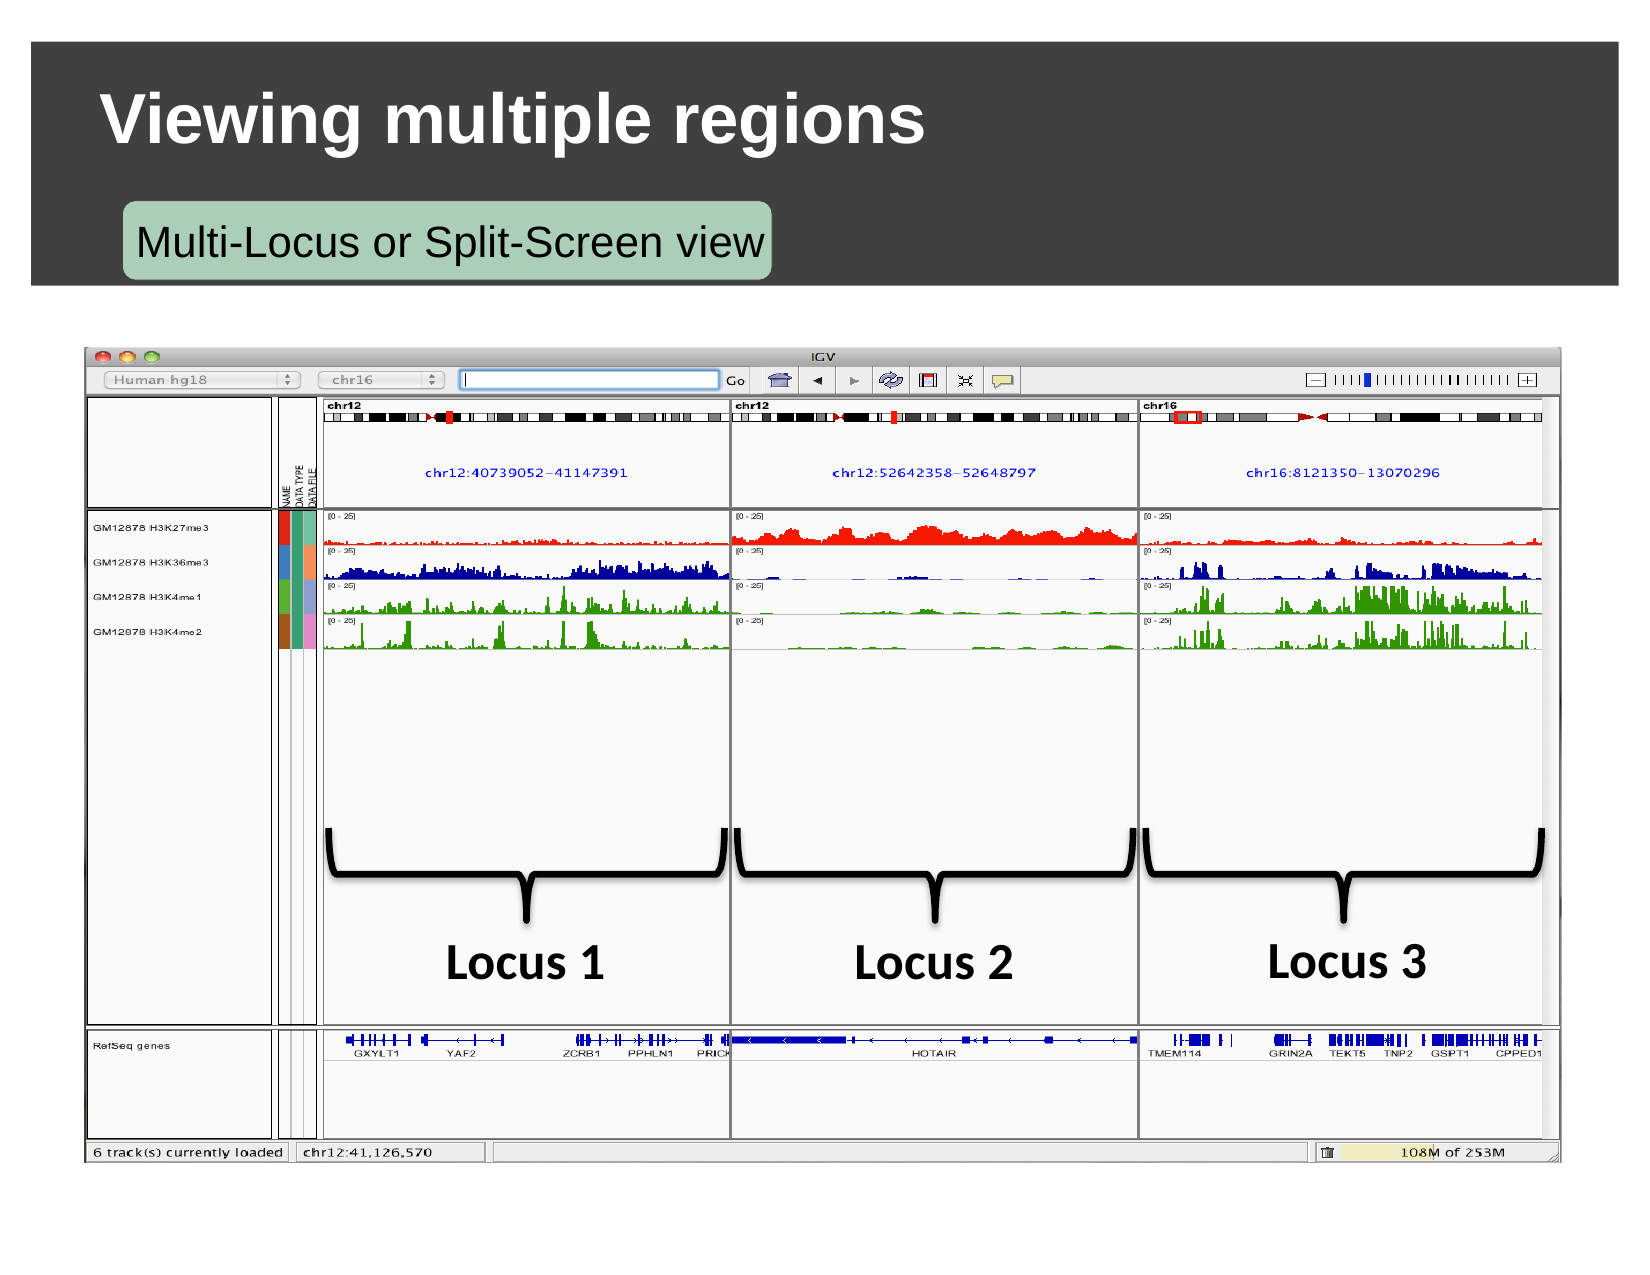

# Viewing multiple regions

Multi-Locus or Split-Screen view

Locus 3
Locus 1
Locus 2